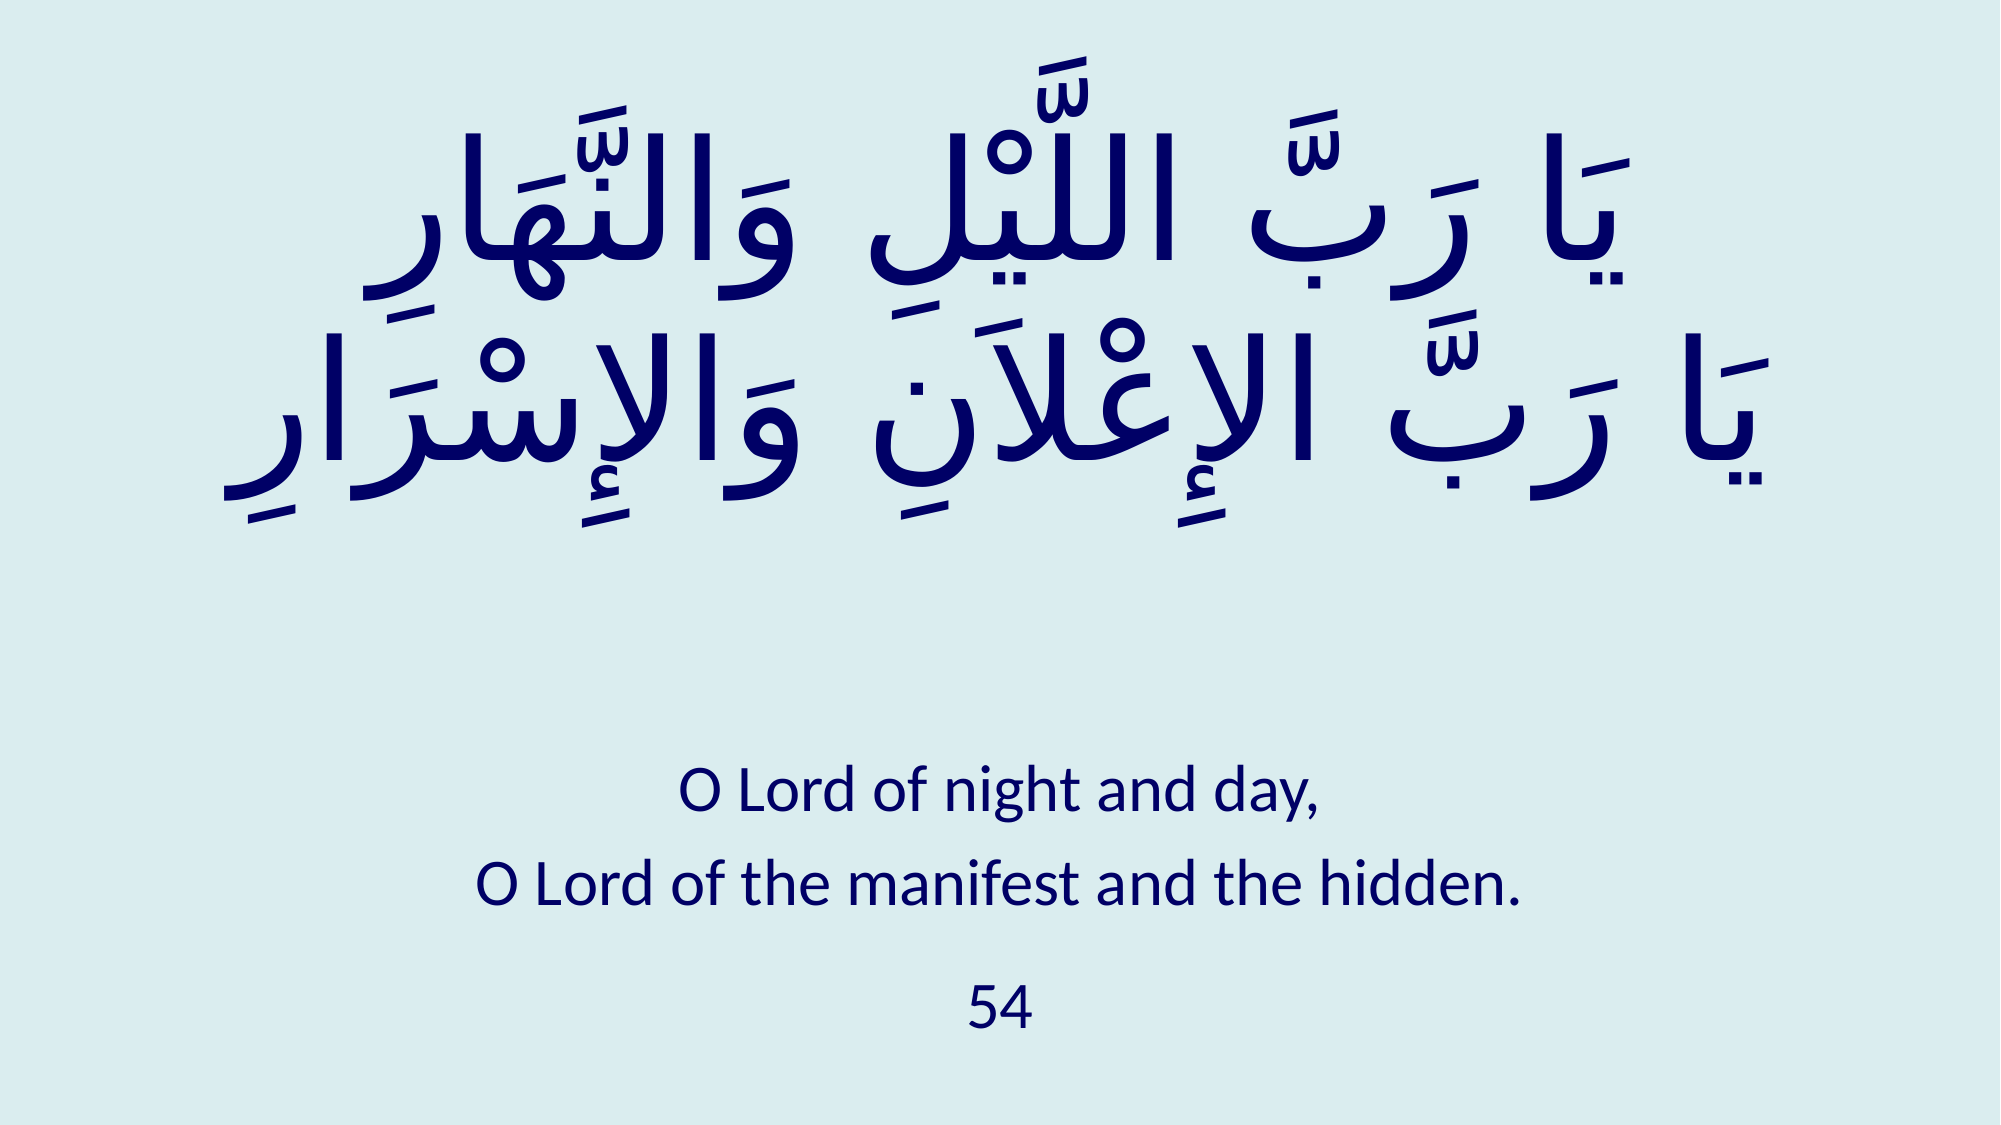

# يَا رَبَّ اللَّيْلِ وَالنَّهَارِ يَا رَبَّ الإِعْلاَنِ وَالإِسْرَارِ
O Lord of night and day,
O Lord of the manifest and the hidden.
54